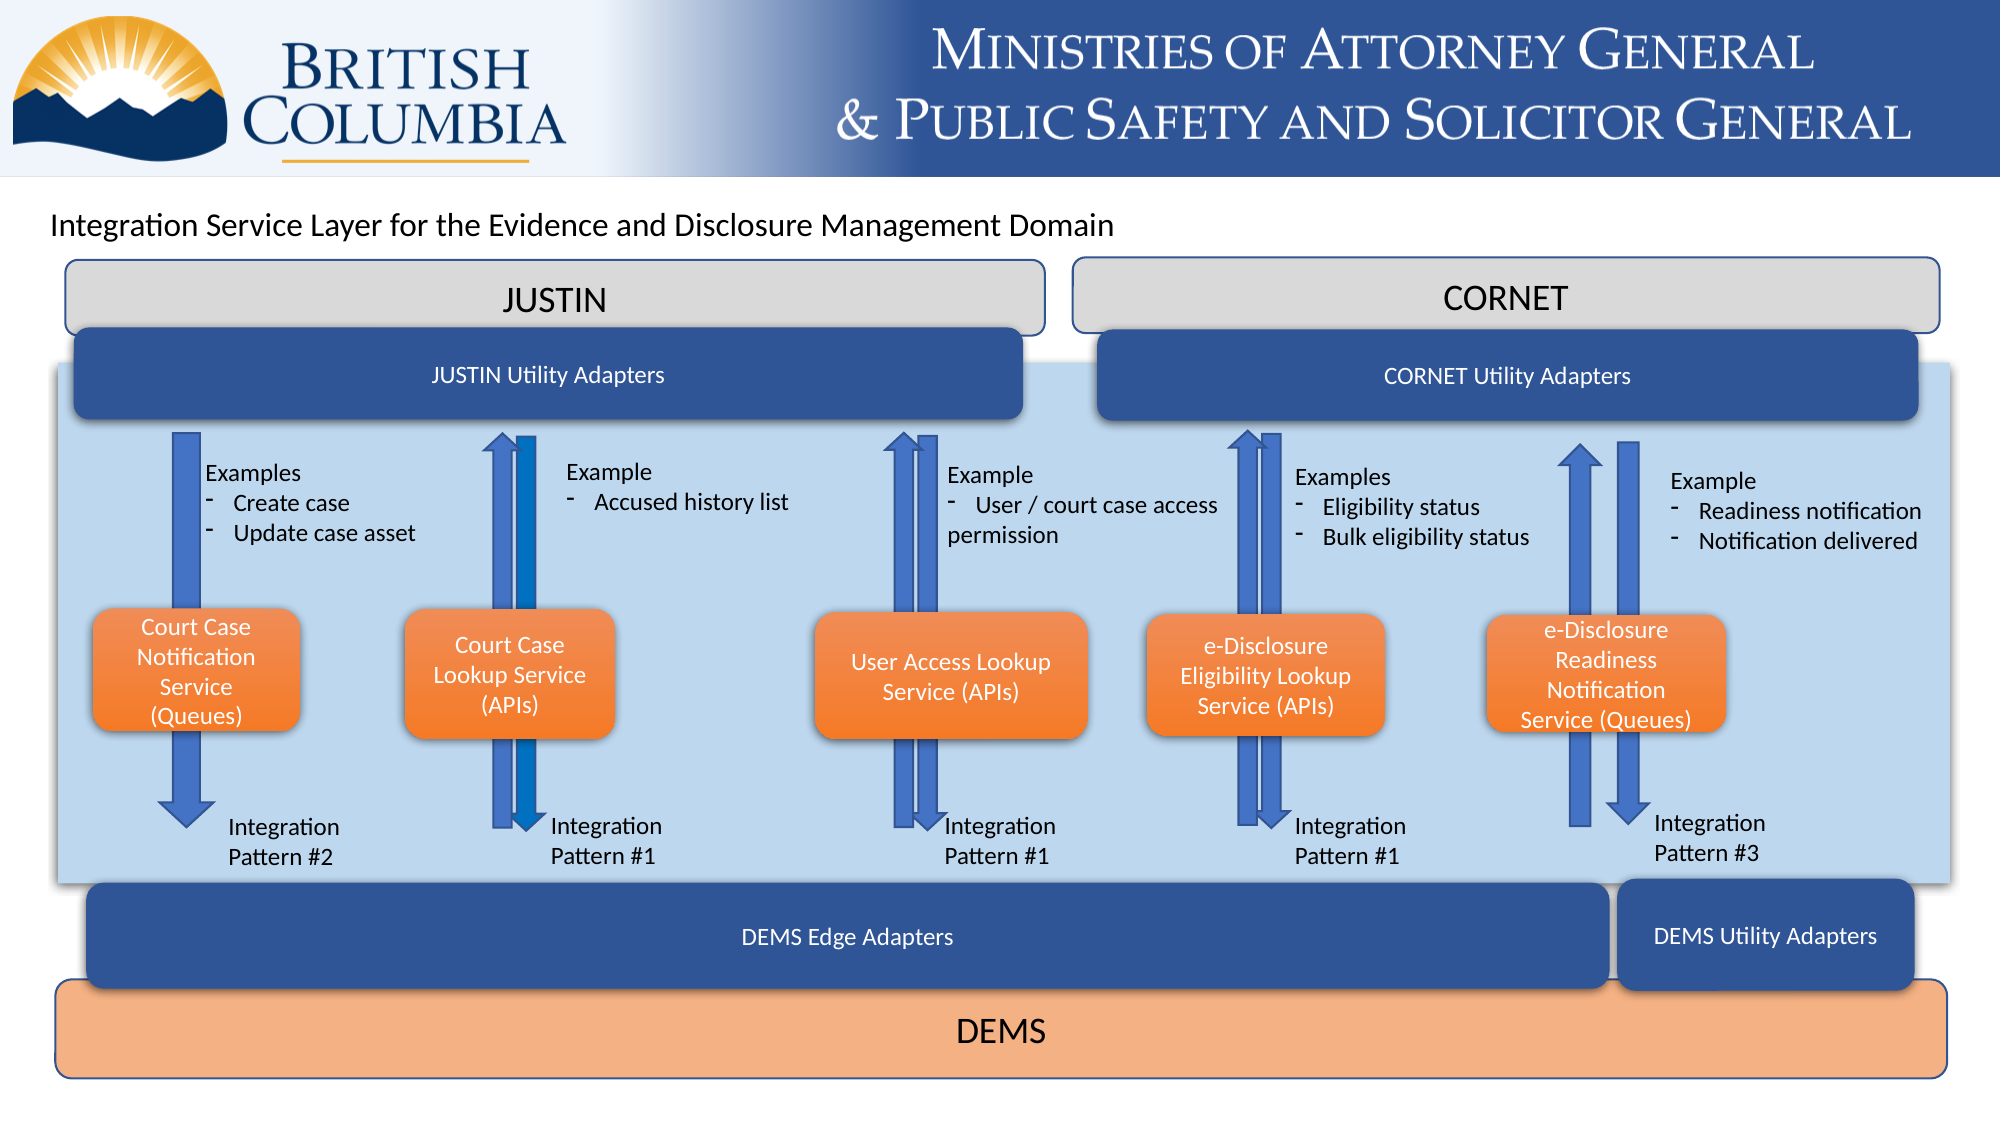

Integration Service Layer for the Evidence and Disclosure Management Domain

CORNET
JUSTIN
JUSTIN Utility Adapters
CORNET Utility Adapters

Example
Accused history list

Examples
Create case
Update case asset
Example
User / court case access
permission

Examples
Eligibility status
Bulk eligibility status

Example
Readiness notification
Notification delivered

Court Case Notification Service (Queues)
Court Case Lookup Service (APIs)
User Access Lookup Service (APIs)
e-Disclosure Eligibility Lookup Service (APIs)
e-Disclosure Readiness Notification Service (Queues)
Integration
Pattern #3

Integration
Pattern #1

Integration
Pattern #1

Integration
Pattern #1

Integration
Pattern #2

DEMS Utility Adapters
DEMS Edge Adapters
DEMS